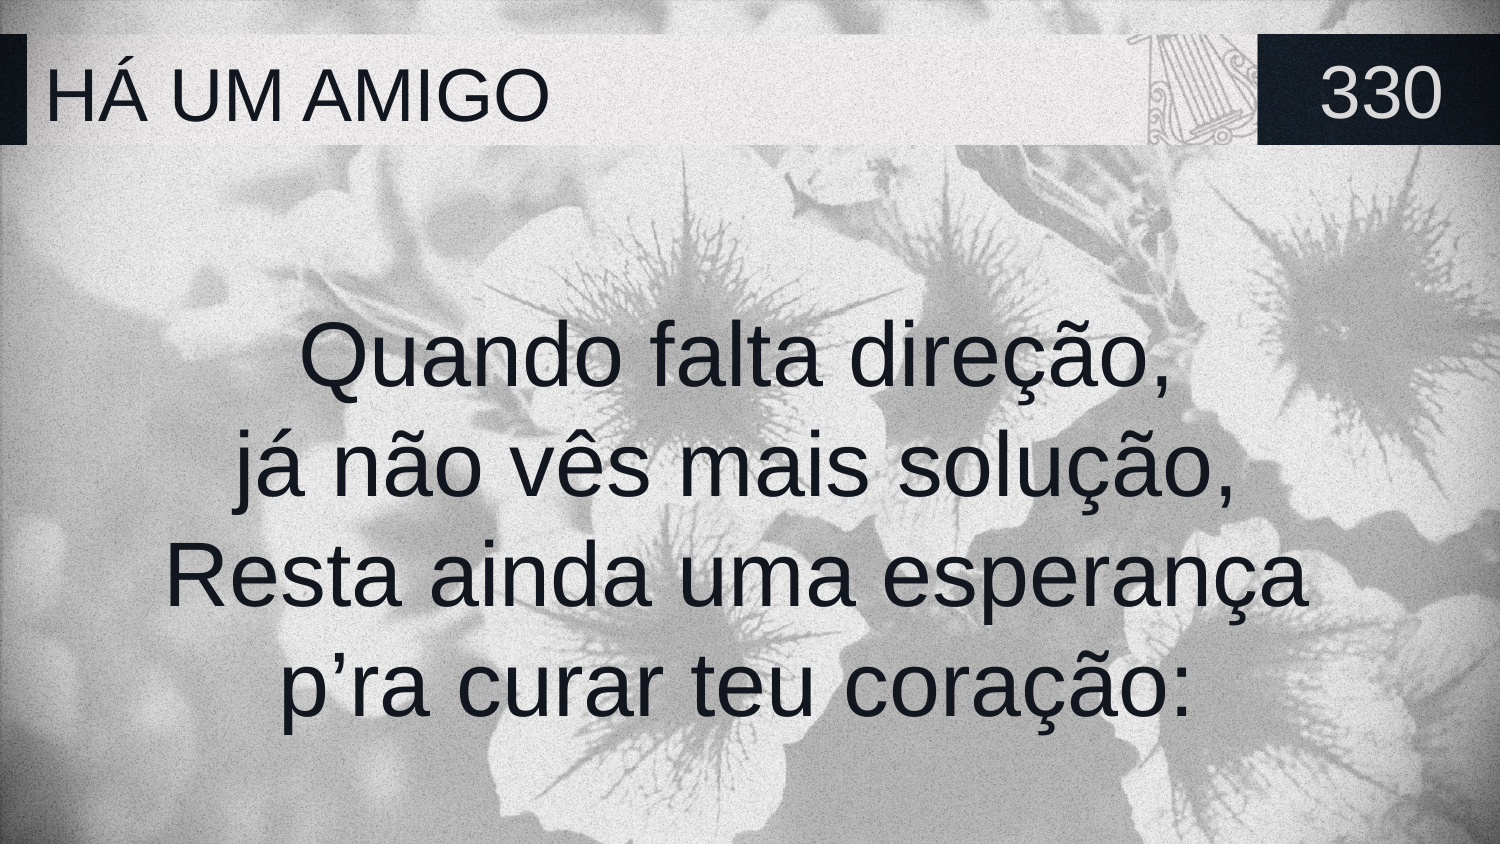

# HÁ UM AMIGO
330
Quando falta direção,
já não vês mais solução,
Resta ainda uma esperança
p’ra curar teu coração: